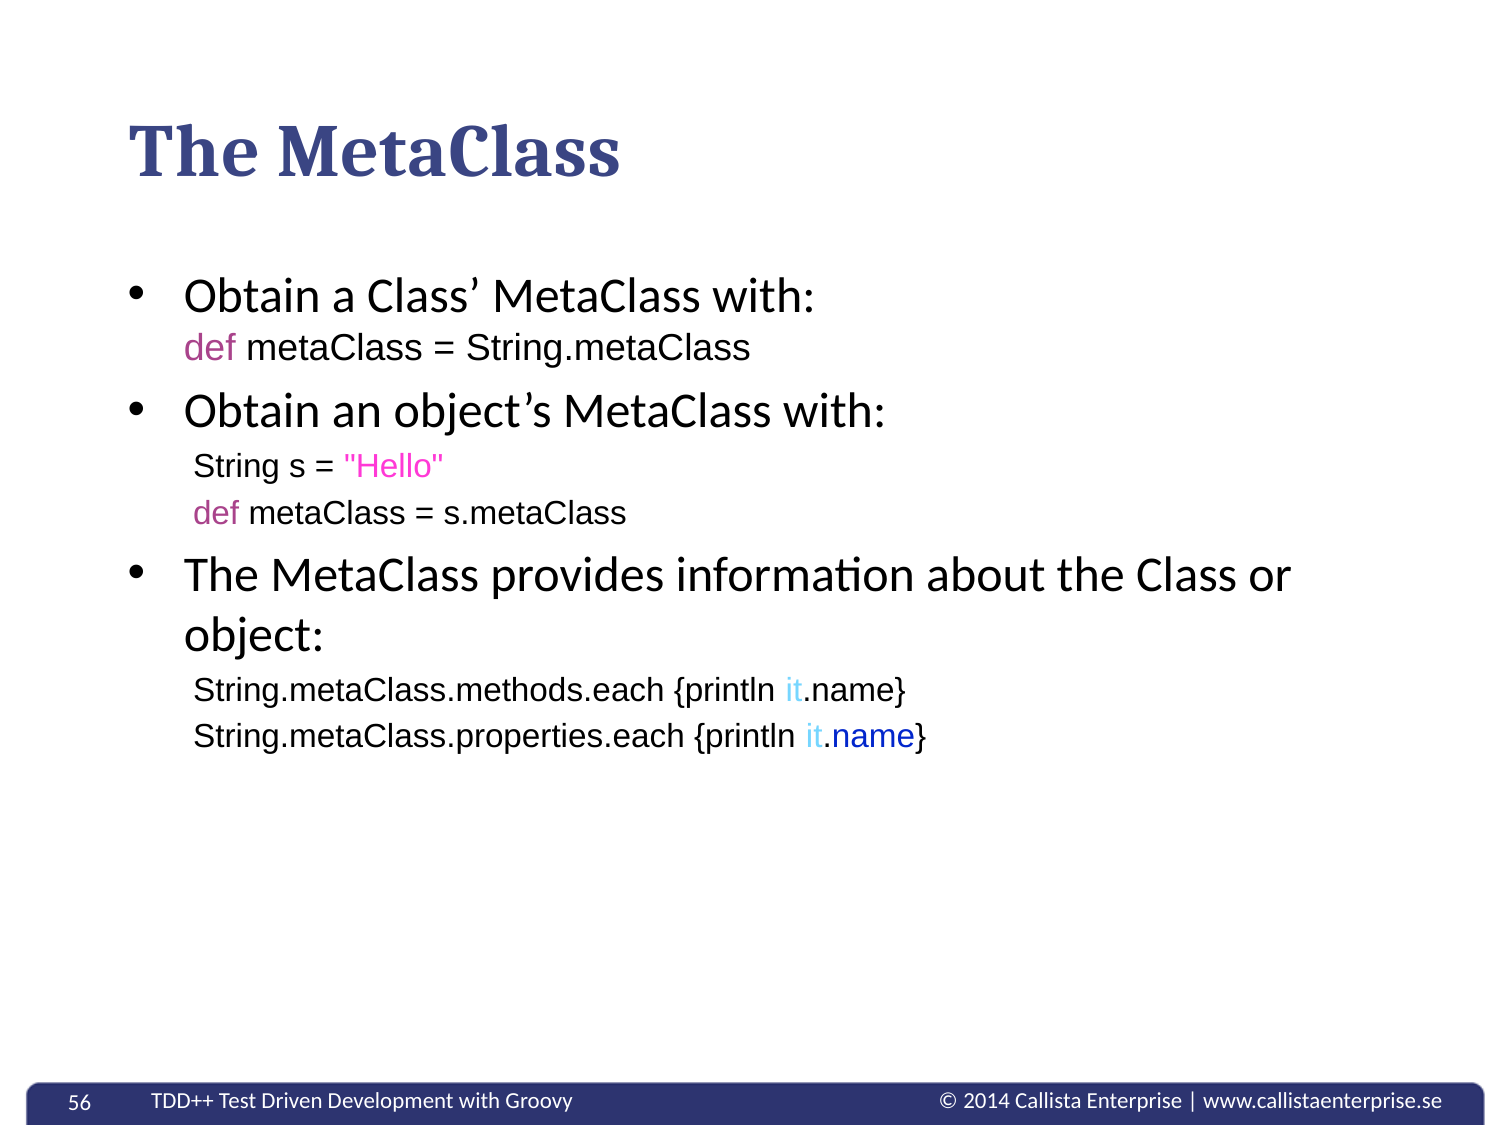

# The MetaClass
Obtain a Class’ MetaClass with:
def metaClass = String.metaClass
Obtain an object’s MetaClass with:
String s = "Hello"
def metaClass = s.metaClass
The MetaClass provides information about the Class or object:
String.metaClass.methods.each {println it.name}
String.metaClass.properties.each {println it.name}